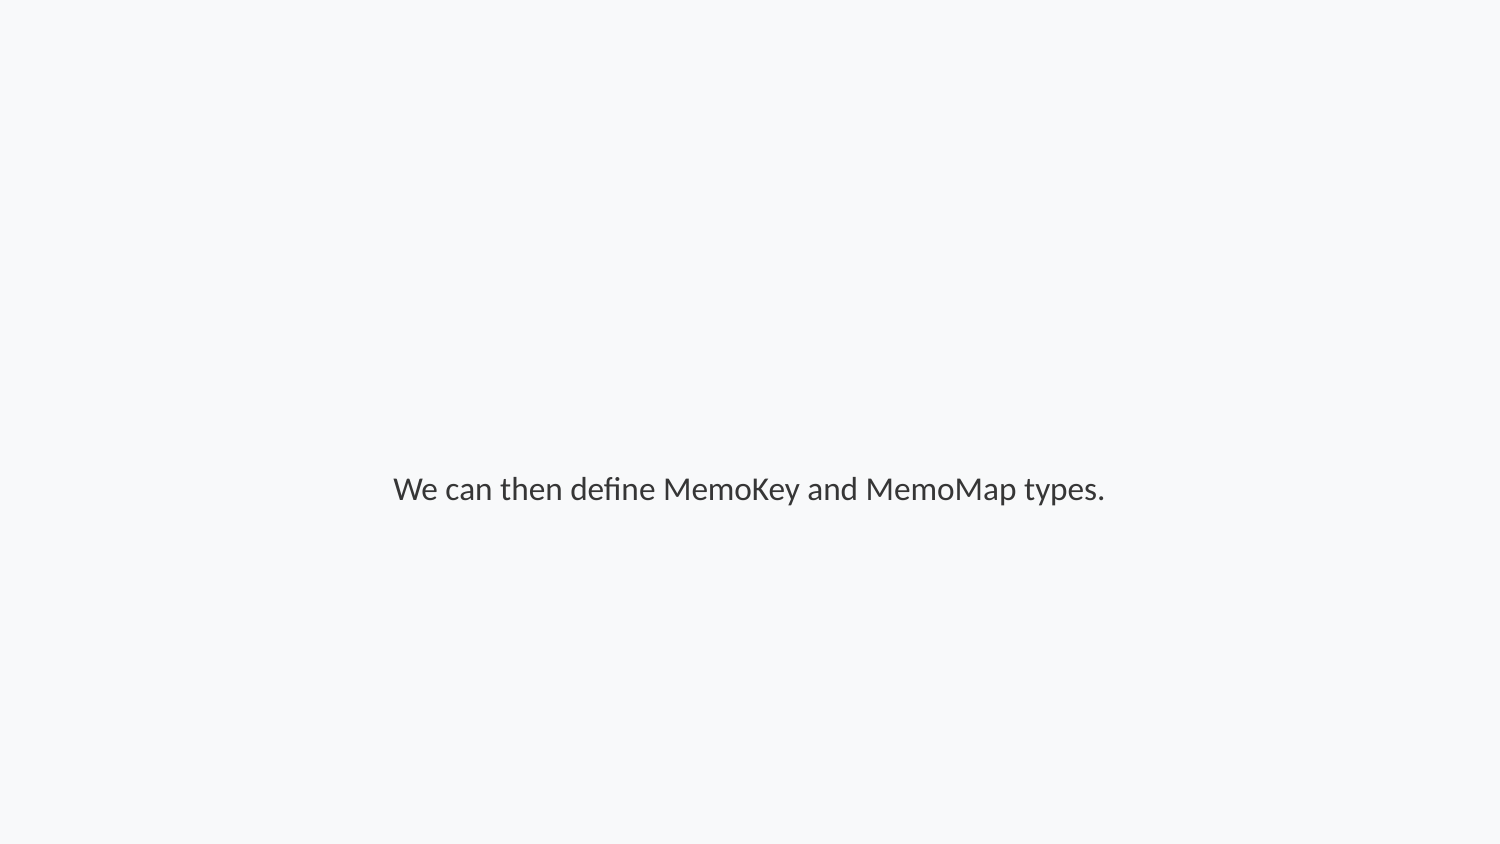

We can then define MemoKey and MemoMap types.
Step 163 of 264